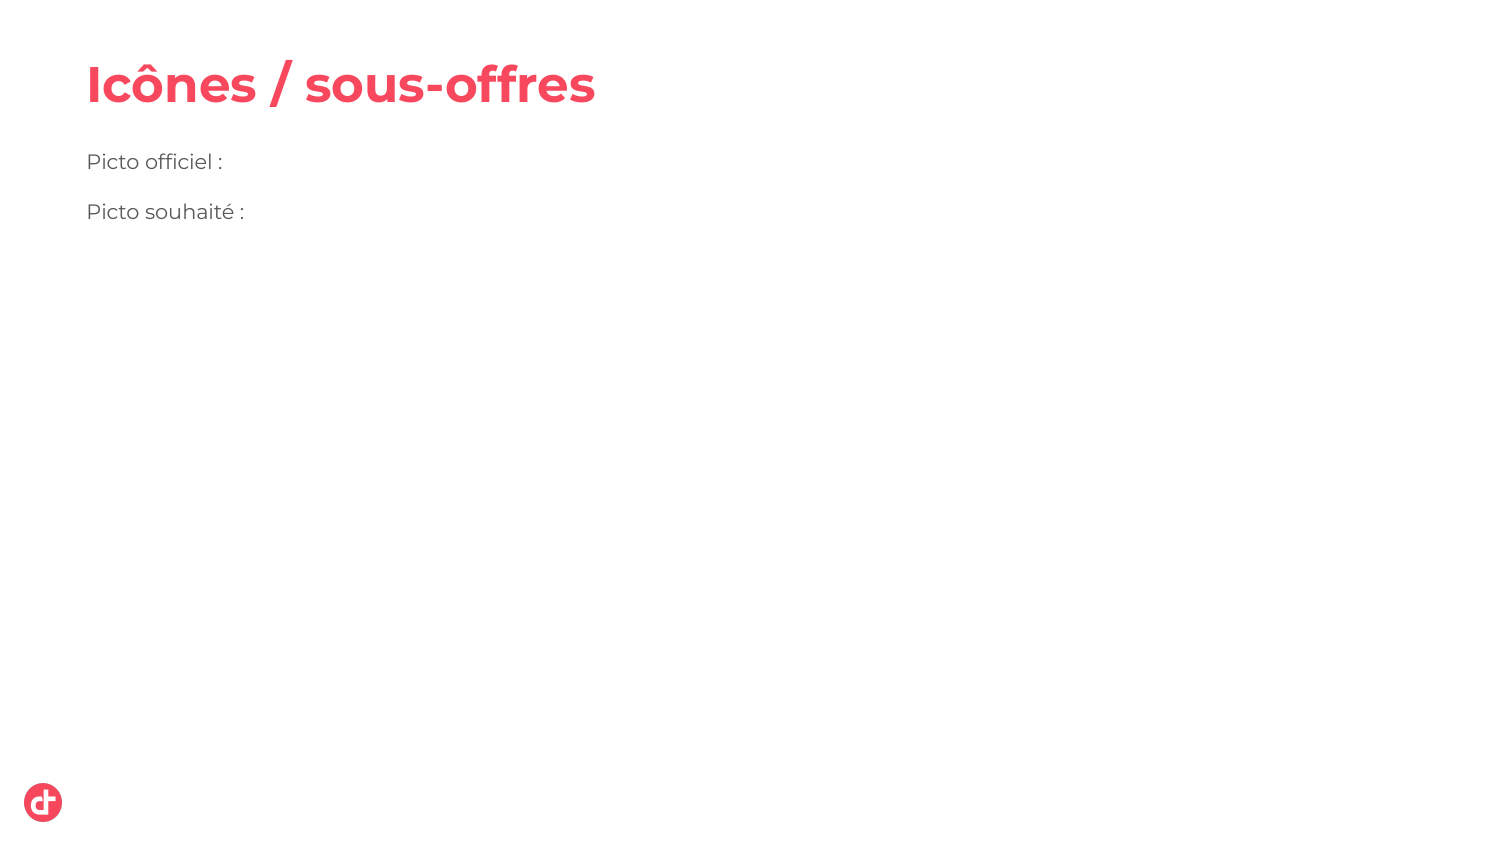

# Icônes / sous-offres
Picto officiel :

Picto souhaité :